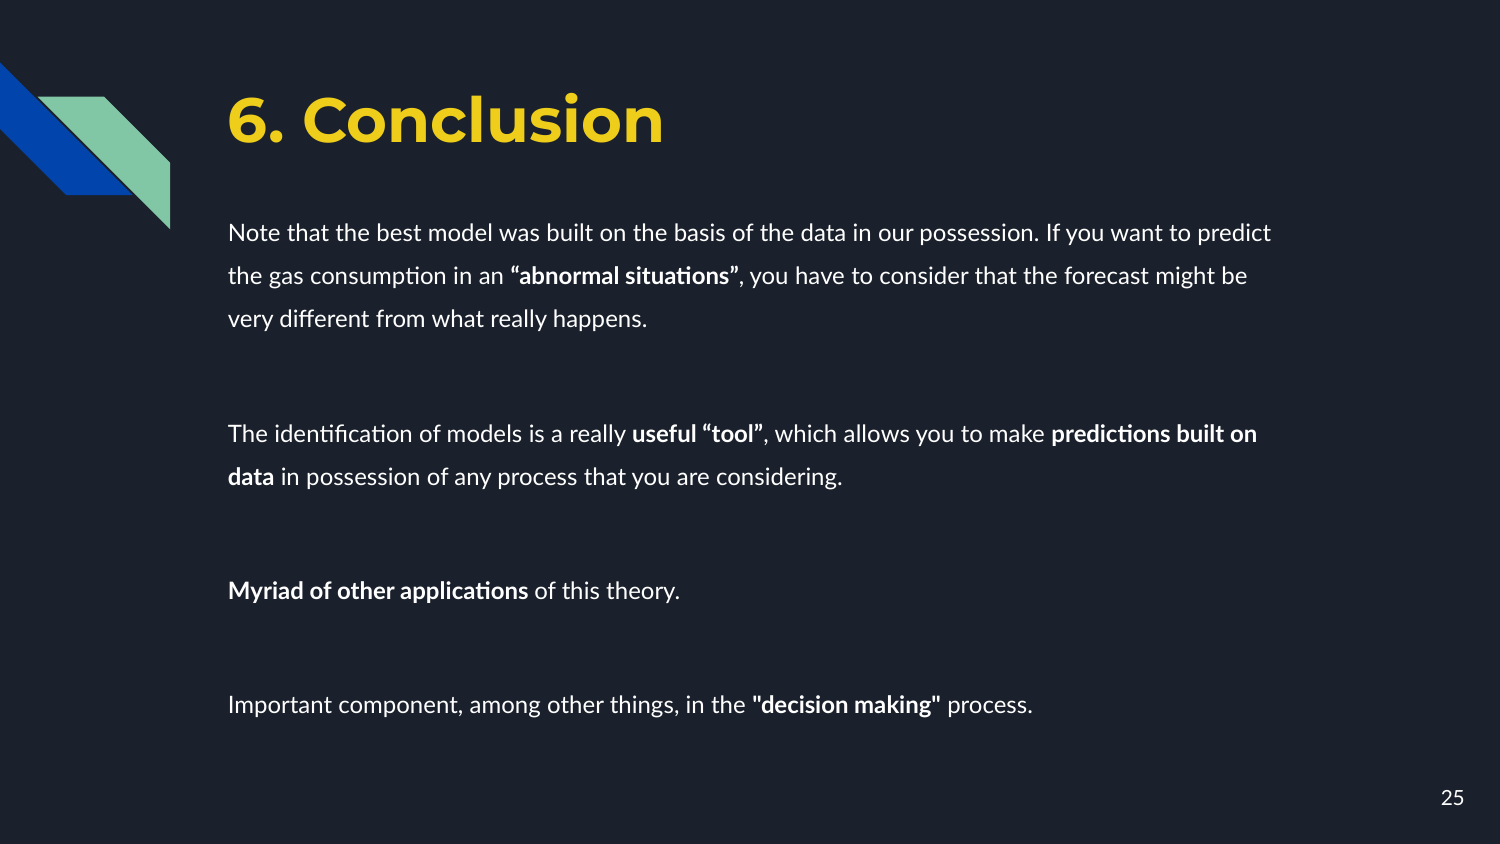

# 6. Conclusion
Note that the best model was built on the basis of the data in our possession. If you want to predict the gas consumption in an “abnormal situations”, you have to consider that the forecast might be very different from what really happens.

The identification of models is a really useful “tool”, which allows you to make predictions built on data in possession of any process that you are considering.

Myriad of other applications of this theory.

Important component, among other things, in the "decision making" process.
25